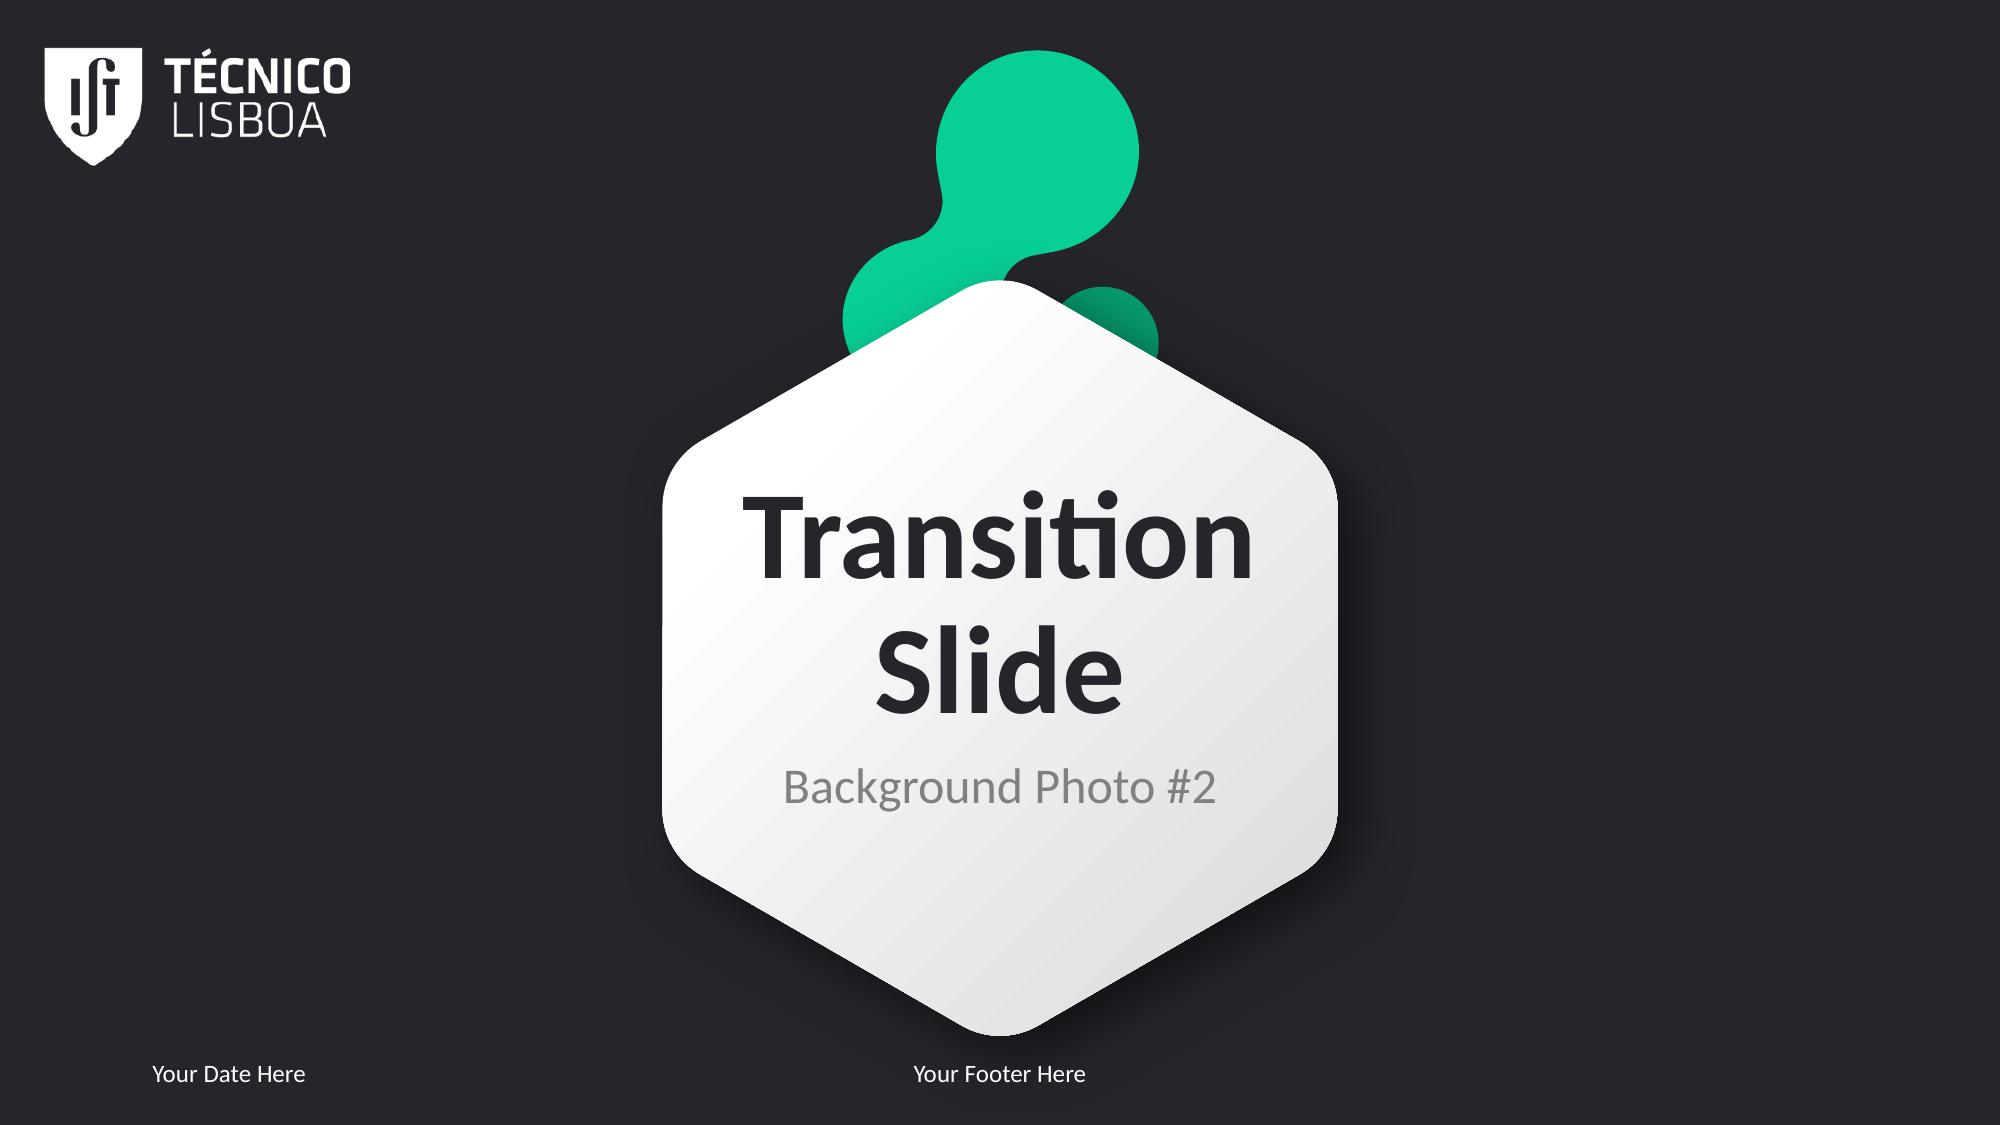

# Transition Slide
Background Photo #2
Your Date Here
Your Footer Here
79
Photo by rawpixel on Unsplash